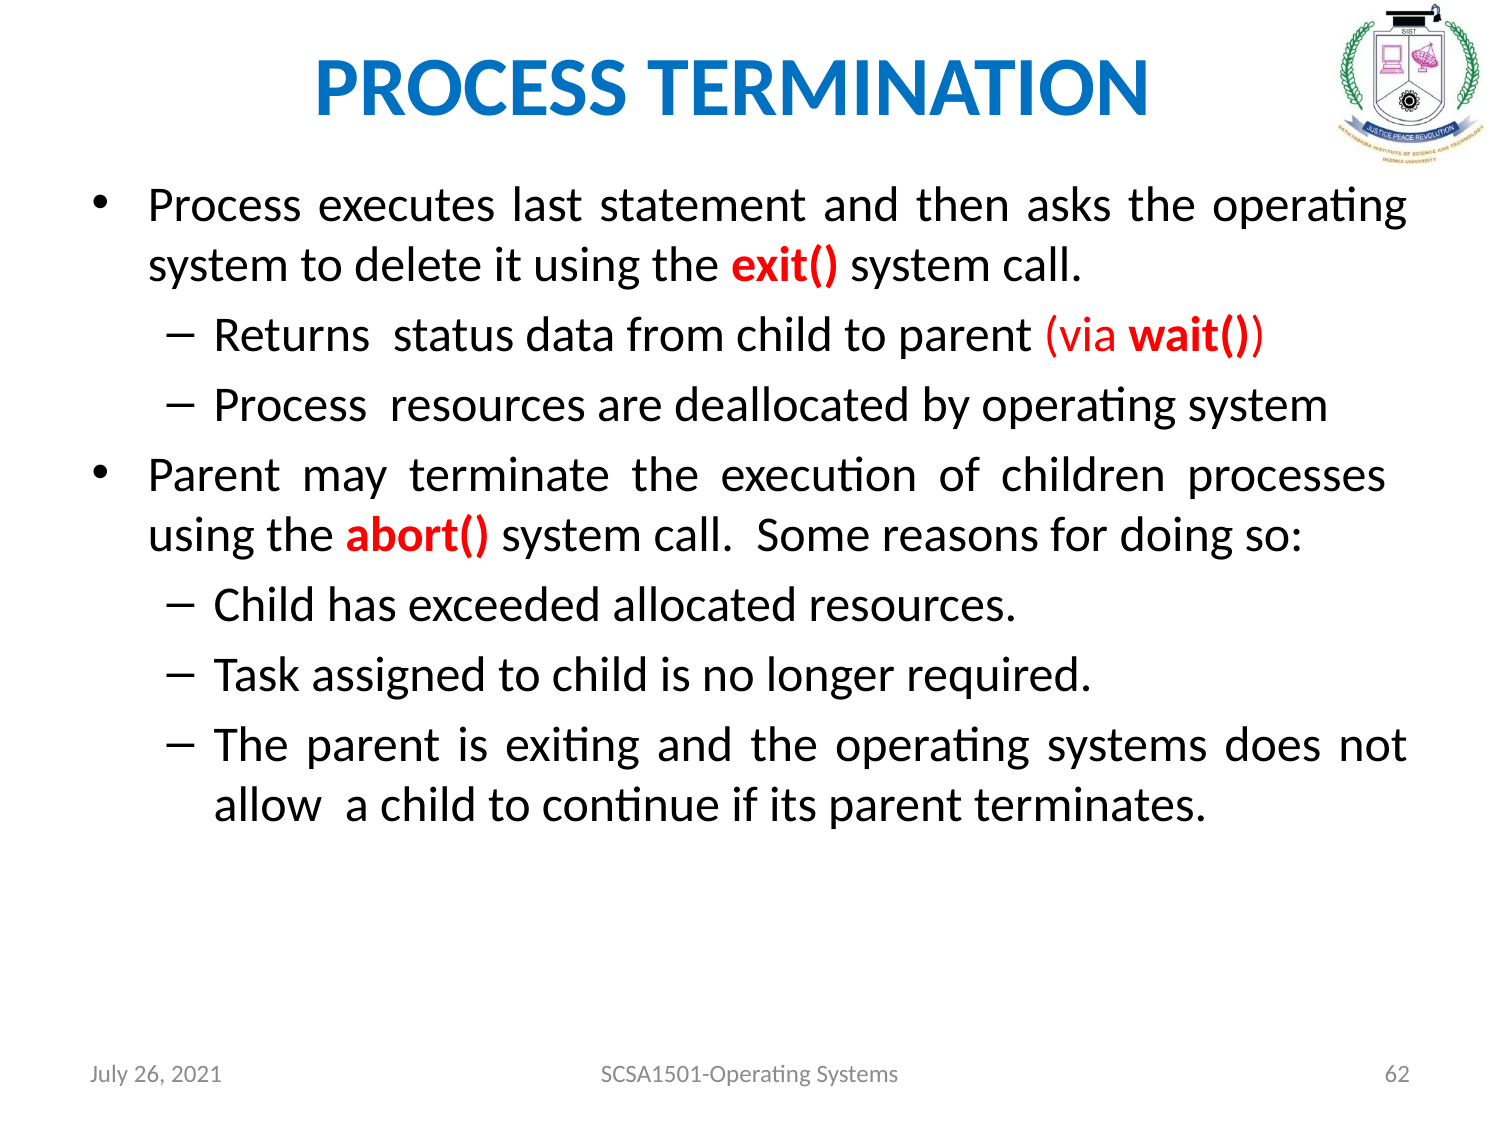

# PROCESS TERMINATION
Process executes last statement and then asks the operating system to delete it using the exit() system call.
Returns  status data from child to parent (via wait())
Process  resources are deallocated by operating system
Parent may terminate the execution of children processes  using the abort() system call.  Some reasons for doing so:
Child has exceeded allocated resources.
Task assigned to child is no longer required.
The parent is exiting and the operating systems does not allow  a child to continue if its parent terminates.
July 26, 2021
SCSA1501-Operating Systems
62